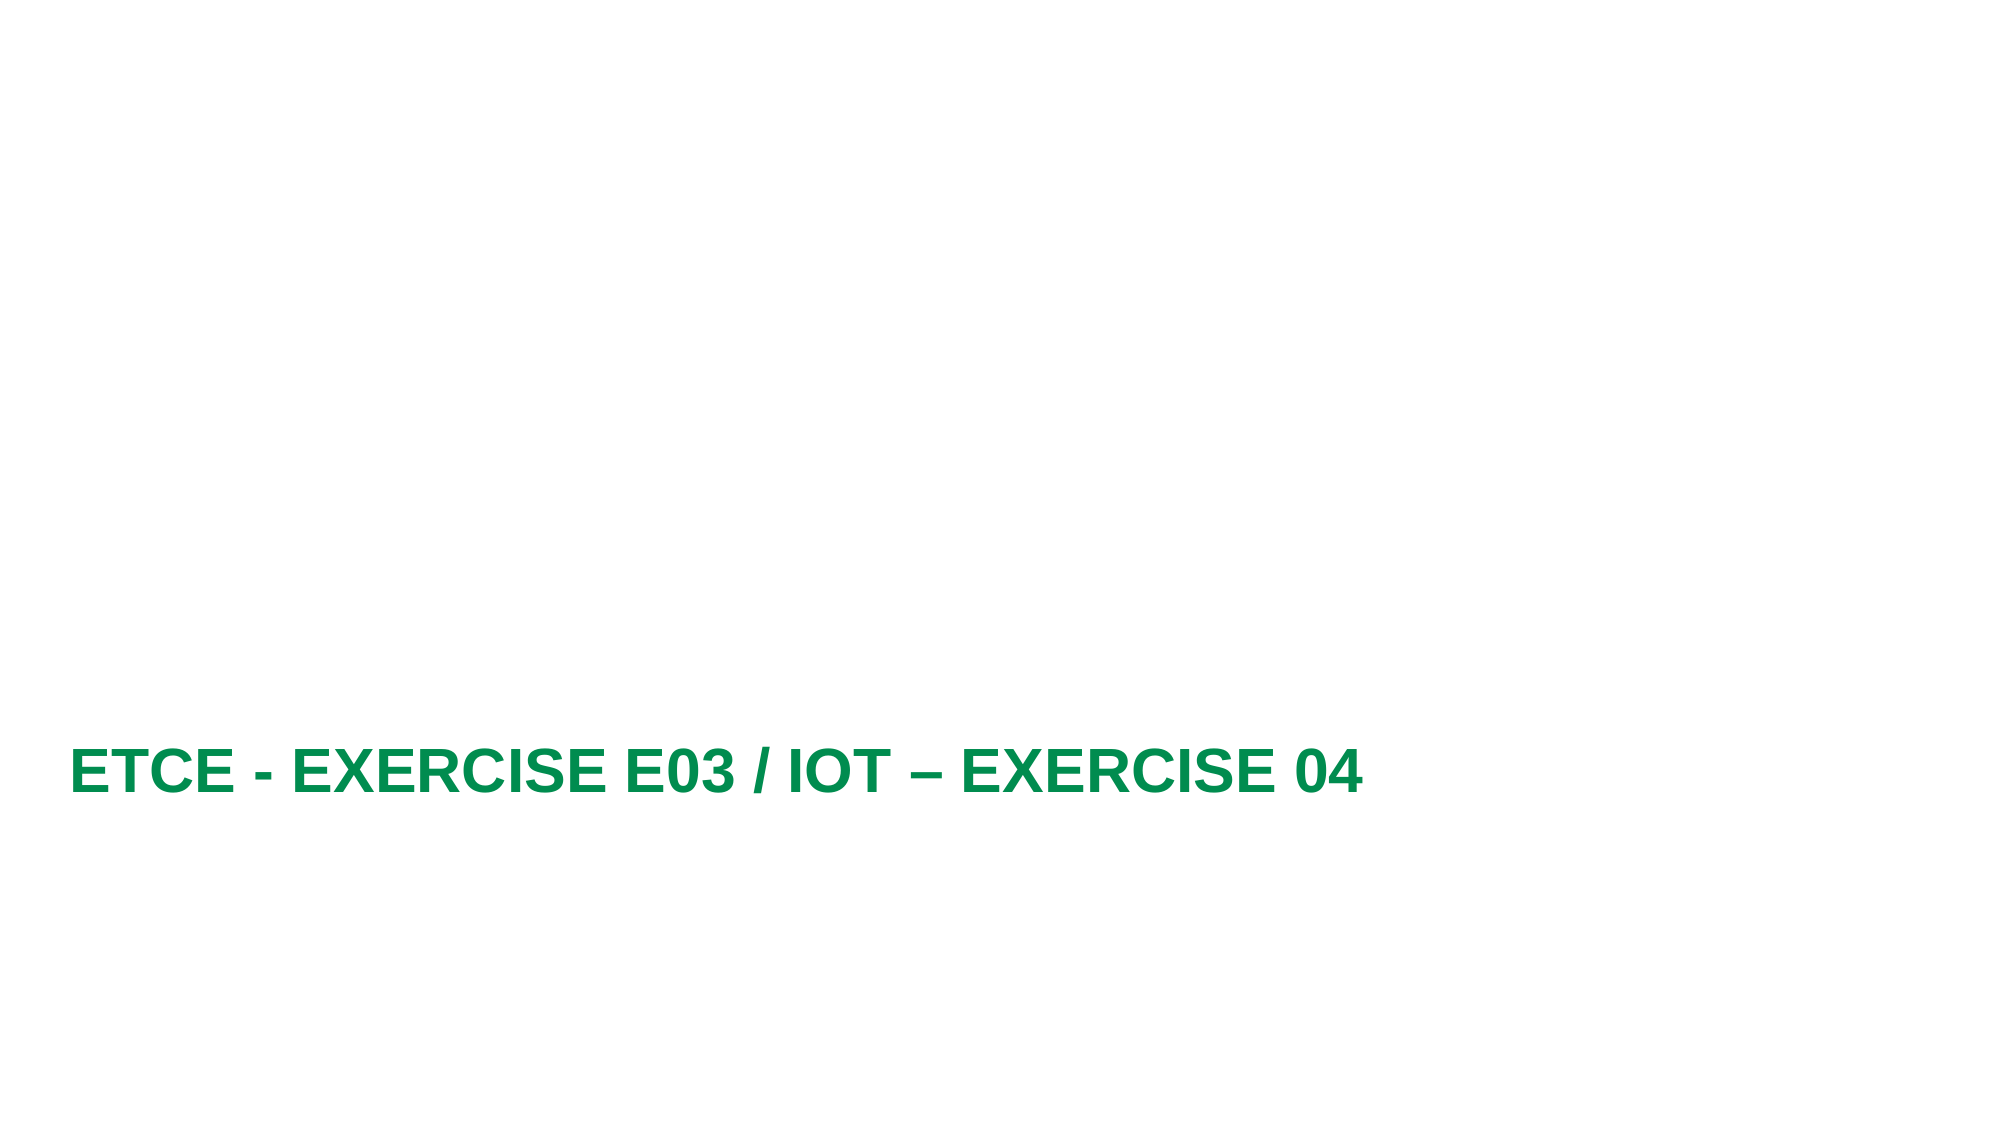

ETCE - Exercise E03 / IoT – Exercise 04